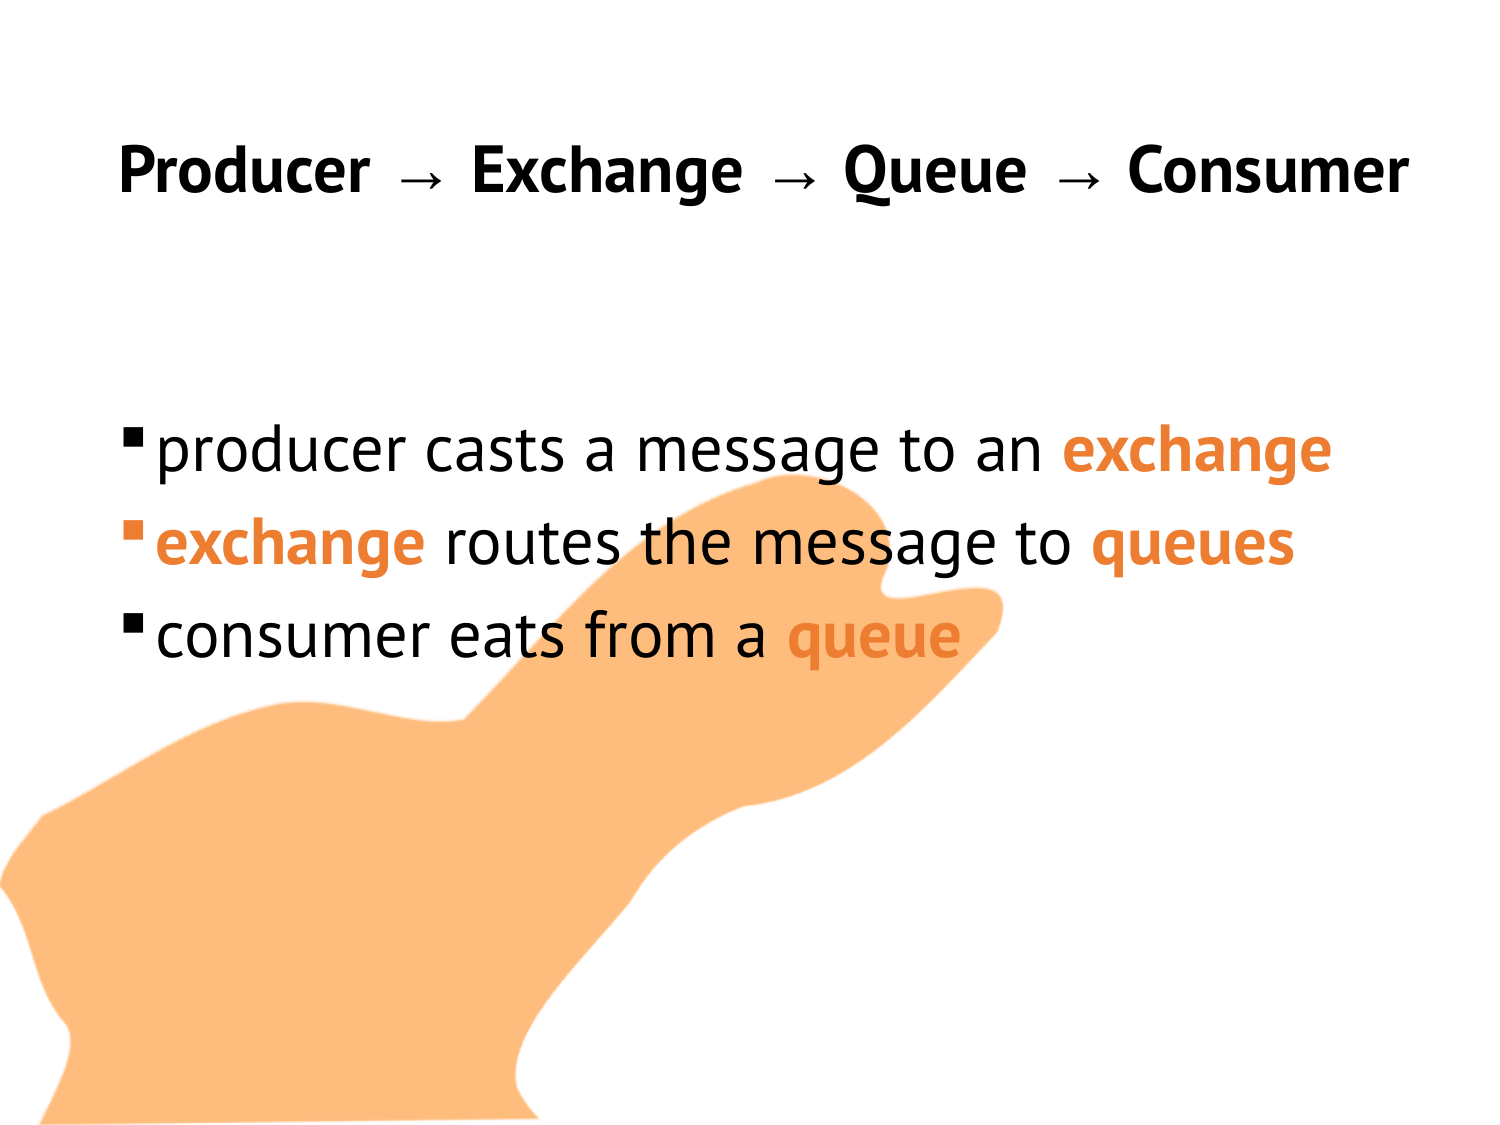

# Producer → Exchange → Queue → Consumer
producer casts a message to an exchange
exchange routes the message to queues
consumer eats from a queue